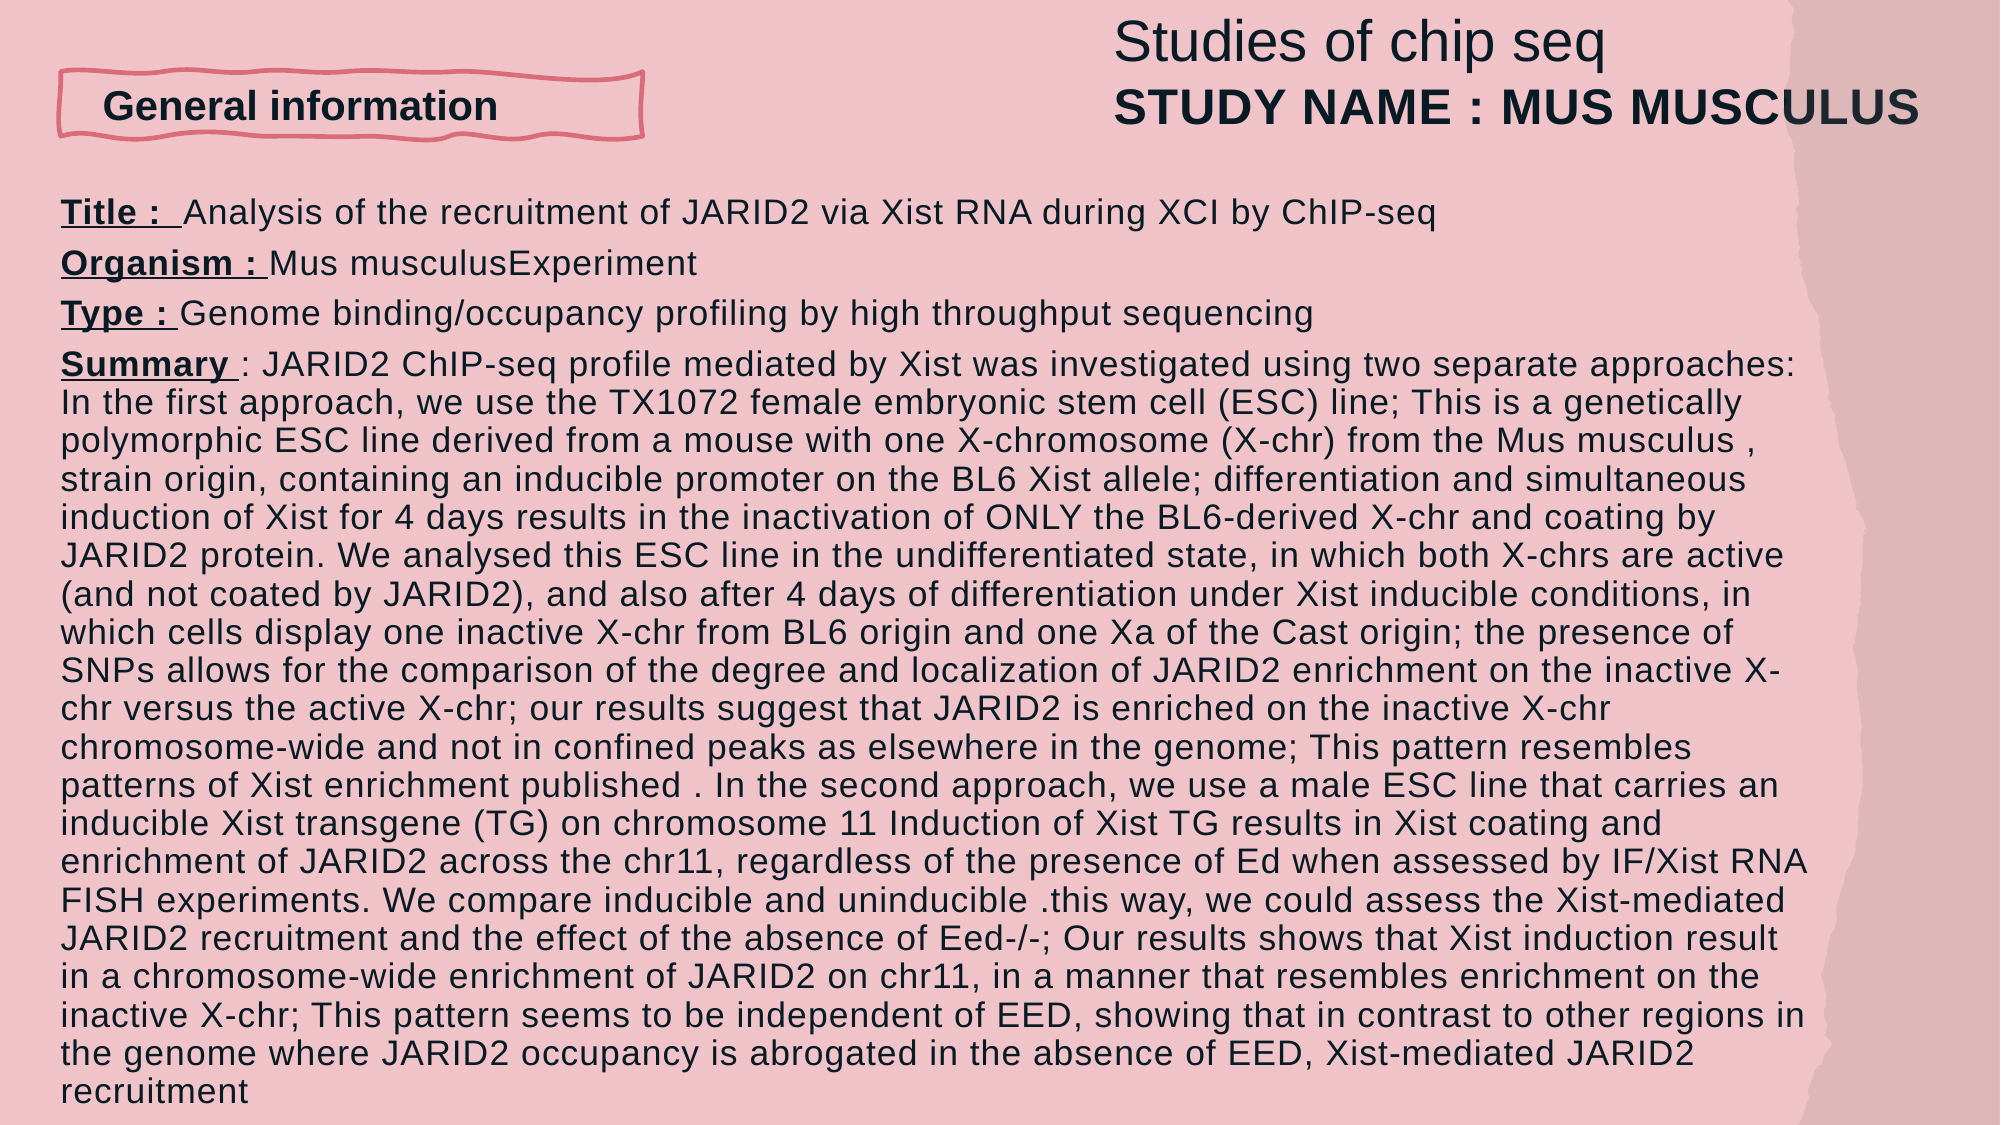

Studies of chip seq

 Study Name : Mus musculus
General information
Title :  Analysis of the recruitment of JARID2 via Xist RNA during XCI by ChIP-seq
Organism : Mus musculusExperiment
Type : Genome binding/occupancy profiling by high throughput sequencing
Summary : JARID2 ChIP-seq profile mediated by Xist was investigated using two separate approaches: In the first approach, we use the TX1072 female embryonic stem cell (ESC) line; This is a genetically polymorphic ESC line derived from a mouse with one X-chromosome (X-chr) from the Mus musculus , strain origin, containing an inducible promoter on the BL6 Xist allele; differentiation and simultaneous induction of Xist for 4 days results in the inactivation of ONLY the BL6-derived X-chr and coating by JARID2 protein. We analysed this ESC line in the undifferentiated state, in which both X-chrs are active (and not coated by JARID2), and also after 4 days of differentiation under Xist inducible conditions, in which cells display one inactive X-chr from BL6 origin and one Xa of the Cast origin; the presence of SNPs allows for the comparison of the degree and localization of JARID2 enrichment on the inactive X-chr versus the active X-chr; our results suggest that JARID2 is enriched on the inactive X-chr chromosome-wide and not in confined peaks as elsewhere in the genome; This pattern resembles patterns of Xist enrichment published . In the second approach, we use a male ESC line that carries an inducible Xist transgene (TG) on chromosome 11 Induction of Xist TG results in Xist coating and enrichment of JARID2 across the chr11, regardless of the presence of Ed when assessed by IF/Xist RNA FISH experiments. We compare inducible and uninducible .this way, we could assess the Xist-mediated JARID2 recruitment and the effect of the absence of Eed-/-; Our results shows that Xist induction result in a chromosome-wide enrichment of JARID2 on chr11, in a manner that resembles enrichment on the inactive X-chr; This pattern seems to be independent of EED, showing that in contrast to other regions in the genome where JARID2 occupancy is abrogated in the absence of EED, Xist-mediated JARID2 recruitment